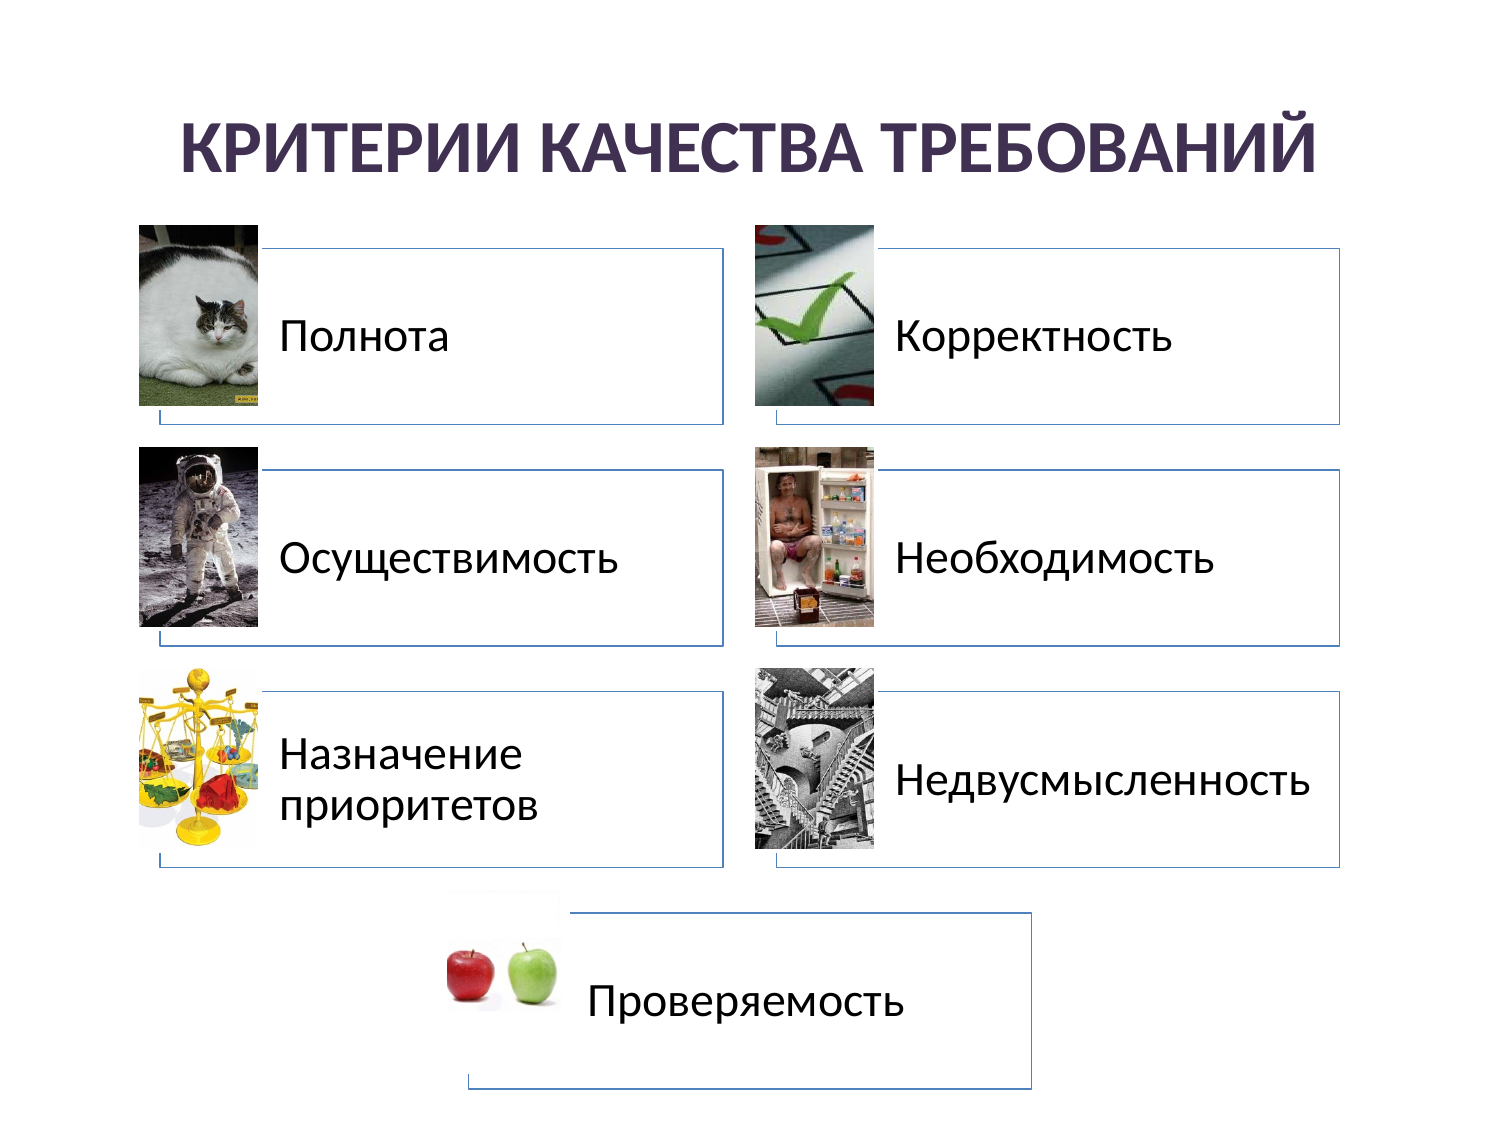

КРИТЕРИИ КАЧЕСТВА ТРЕБОВАНИЙ
Полнота
Корректность
Осуществимость
Необходимость
Назначение приоритетов
Недвусмысленность
Проверяемость